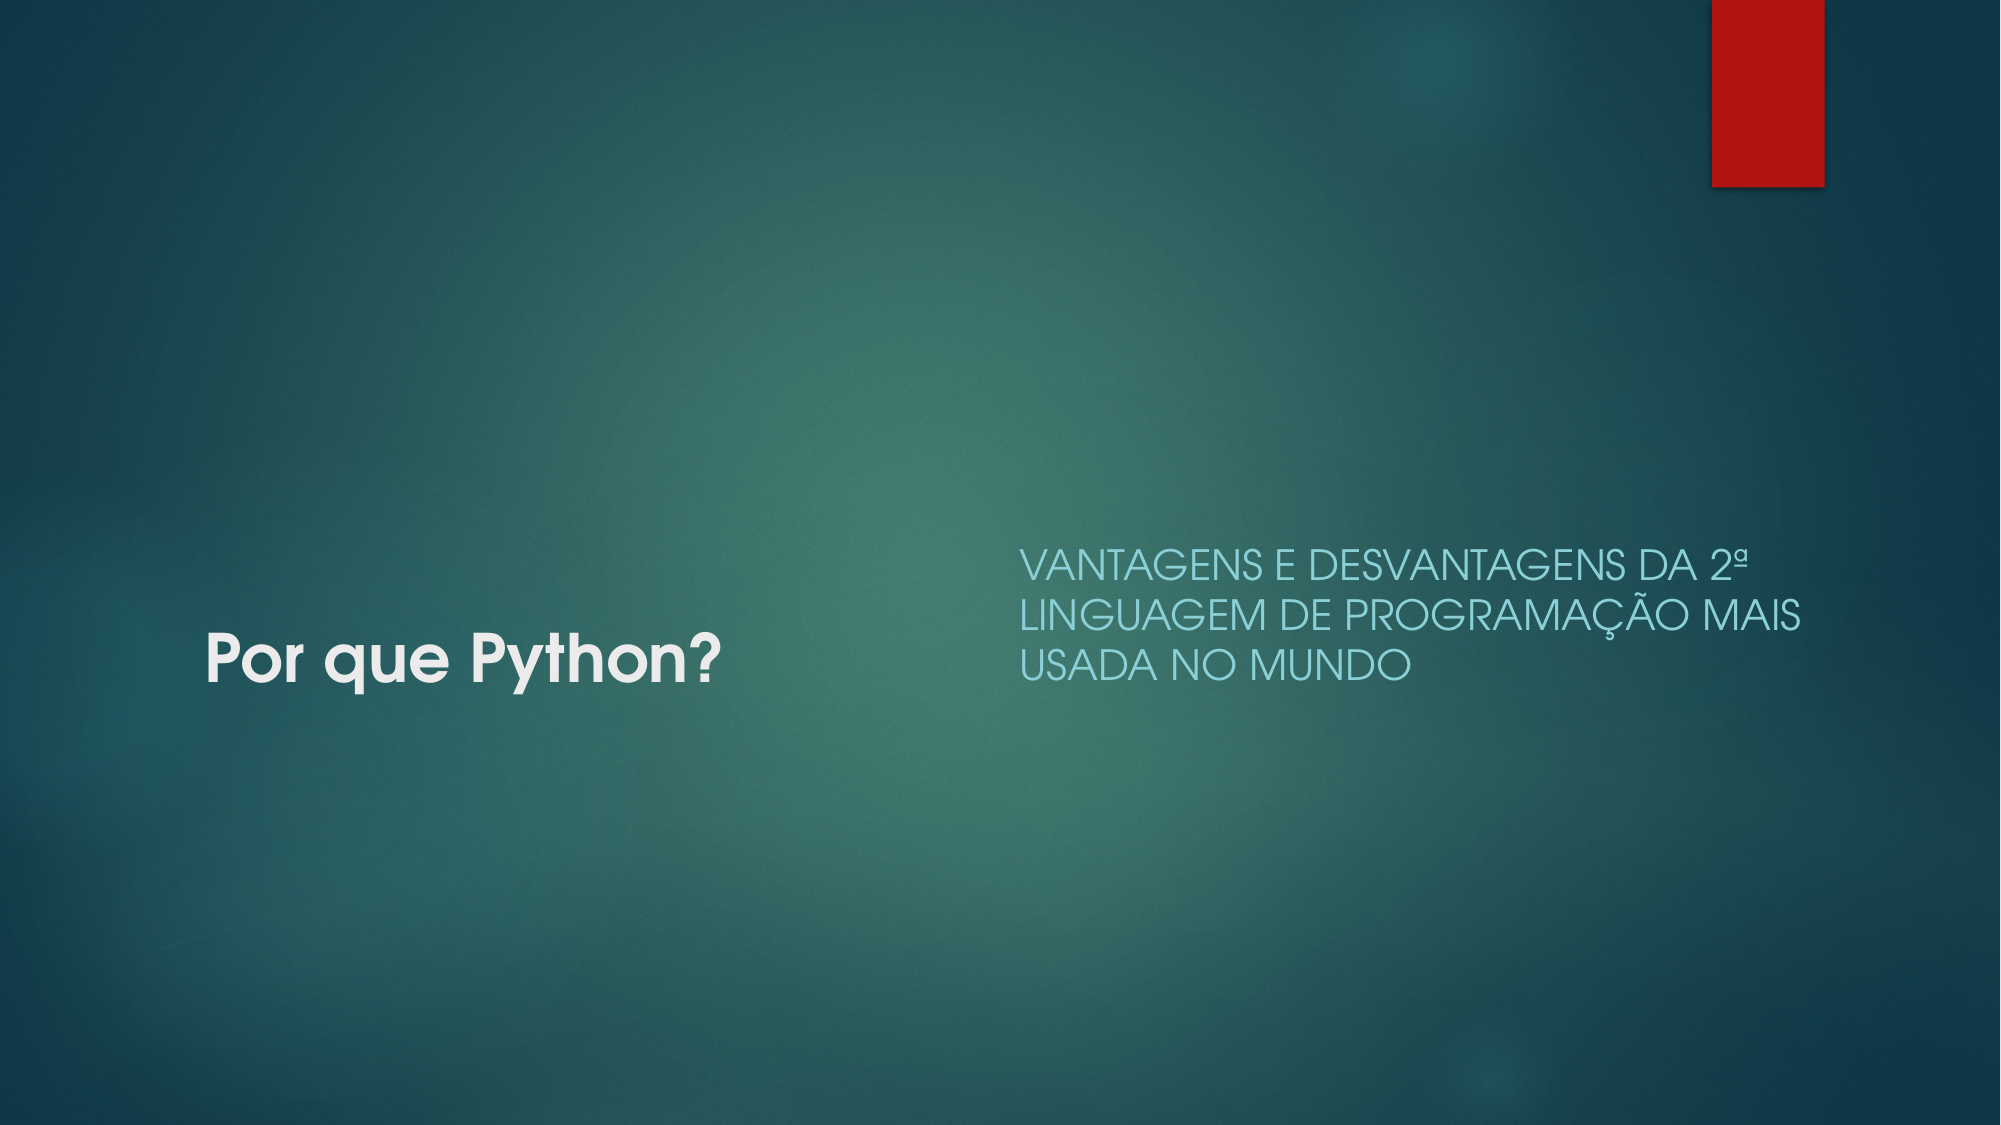

# Por que Python?
Vantagens e Desvantagens da 2ª Linguagem de Programação mais usada no mundo